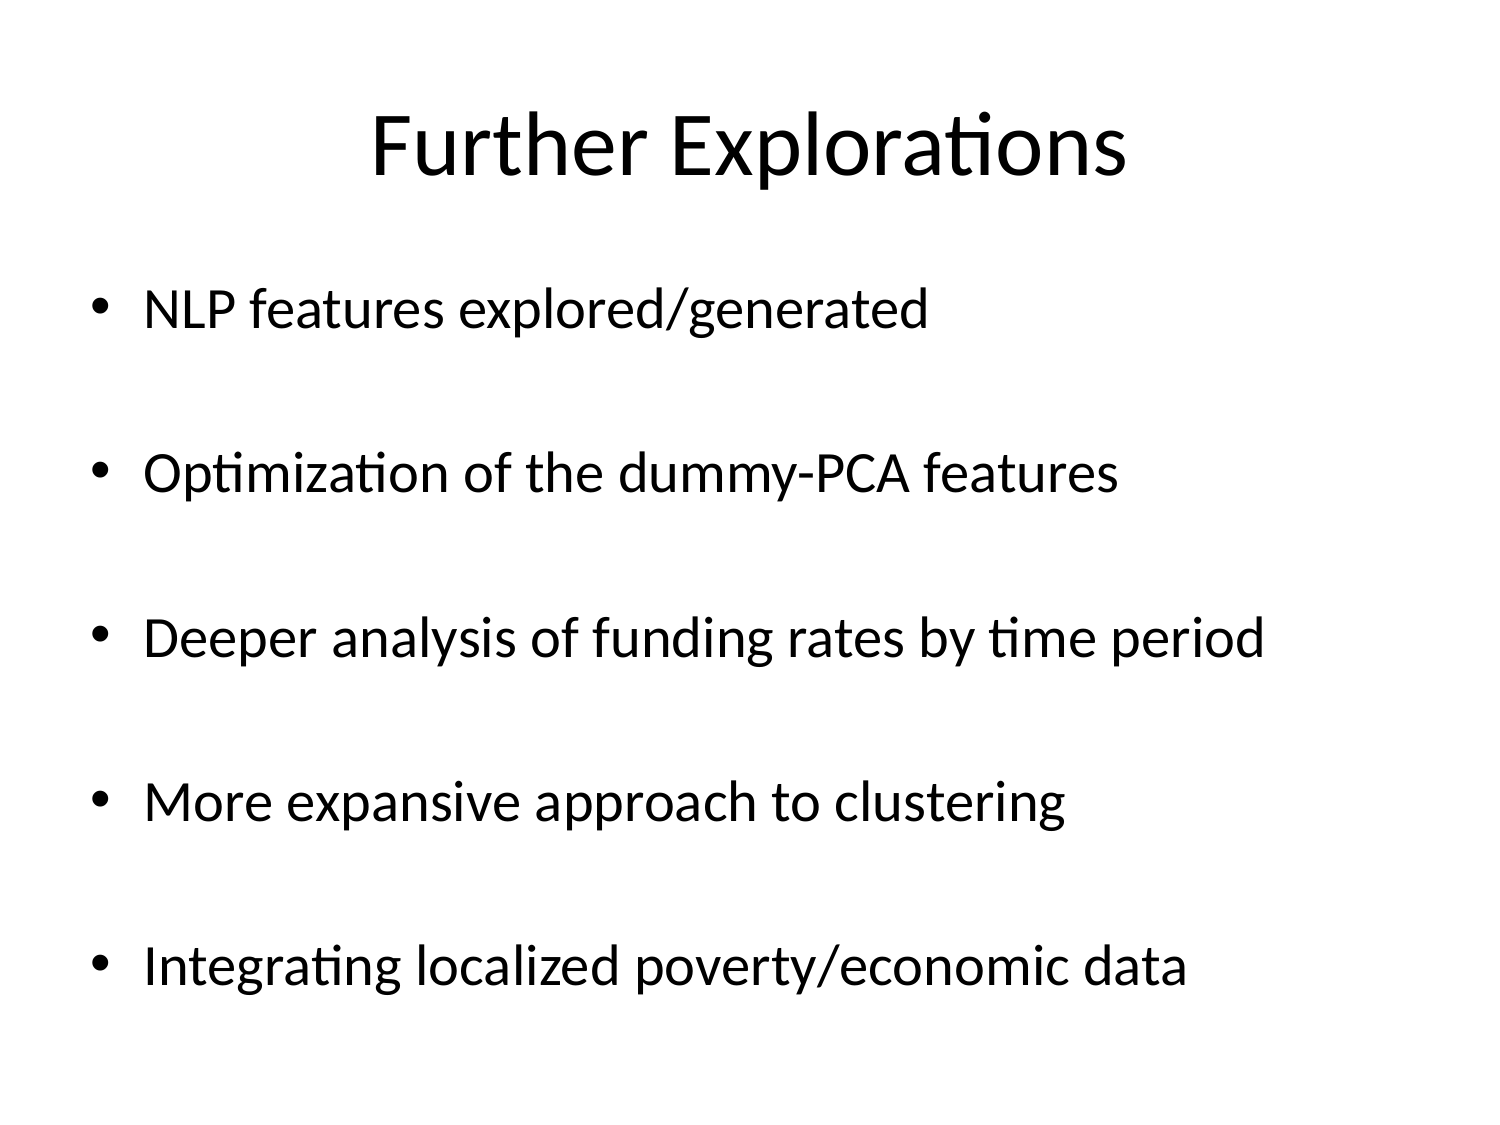

# Further Explorations
NLP features explored/generated

Optimization of the dummy-PCA features

Deeper analysis of funding rates by time period

More expansive approach to clustering

Integrating localized poverty/economic data